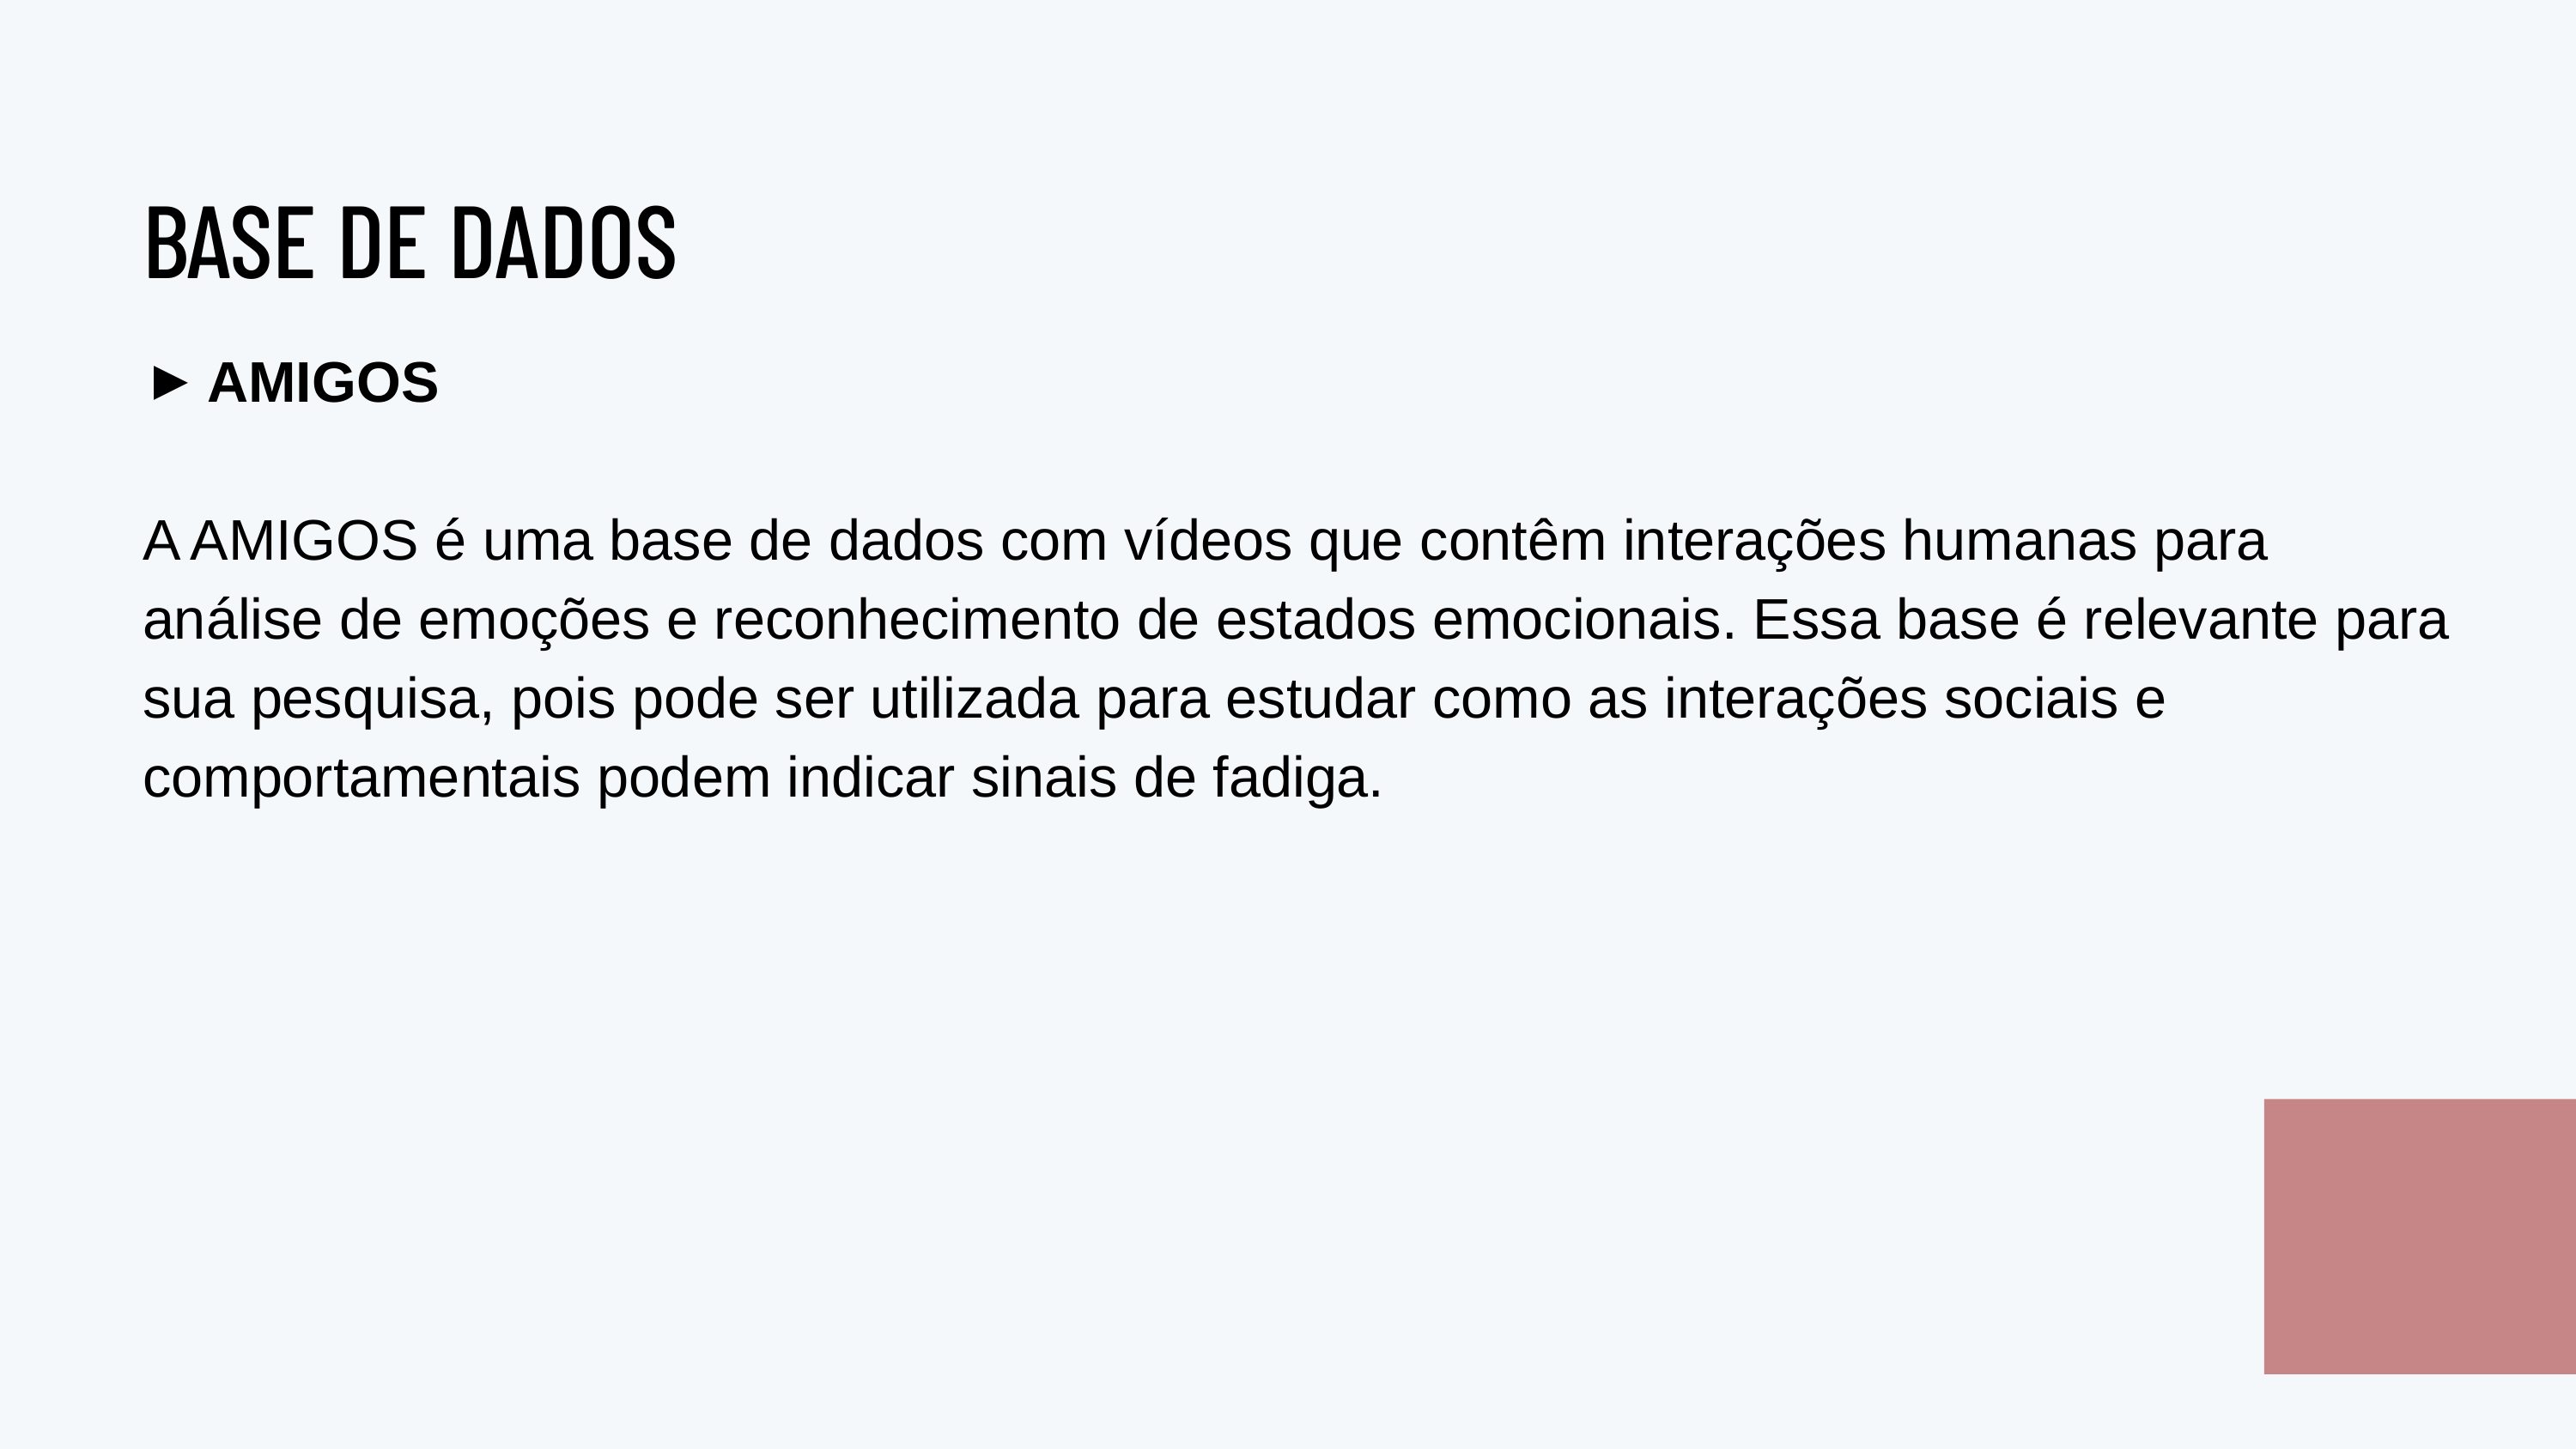

BASE DE DADOS
AMIGOS

A AMIGOS é uma base de dados com vídeos que contêm interações humanas para análise de emoções e reconhecimento de estados emocionais. Essa base é relevante para sua pesquisa, pois pode ser utilizada para estudar como as interações sociais e comportamentais podem indicar sinais de fadiga.